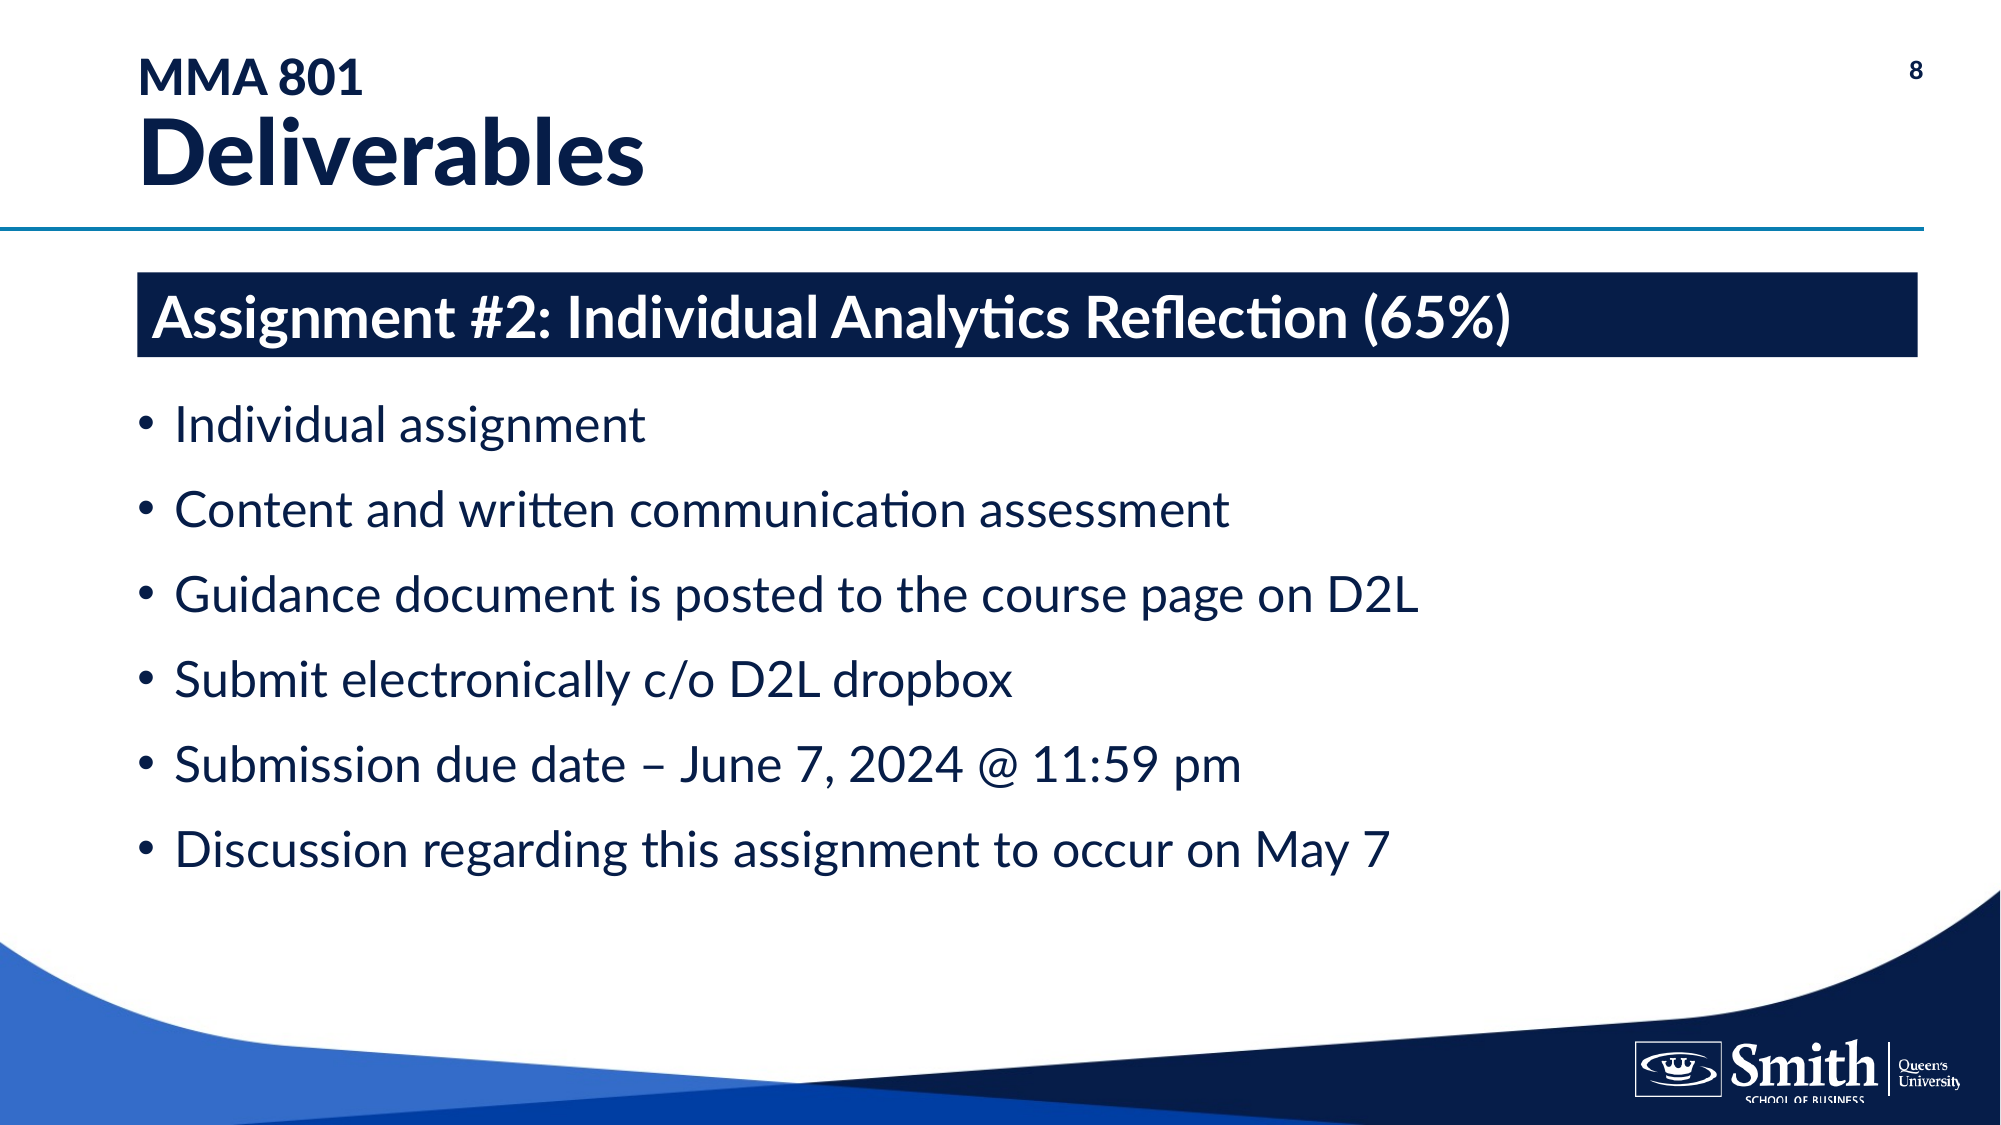

# MMA 801 Deliverables
Assignment #2: Individual Analytics Reflection (65%)
Individual assignment
Content and written communication assessment
Guidance document is posted to the course page on D2L
Submit electronically c/o D2L dropbox
Submission due date – June 7, 2024 @ 11:59 pm
Discussion regarding this assignment to occur on May 7